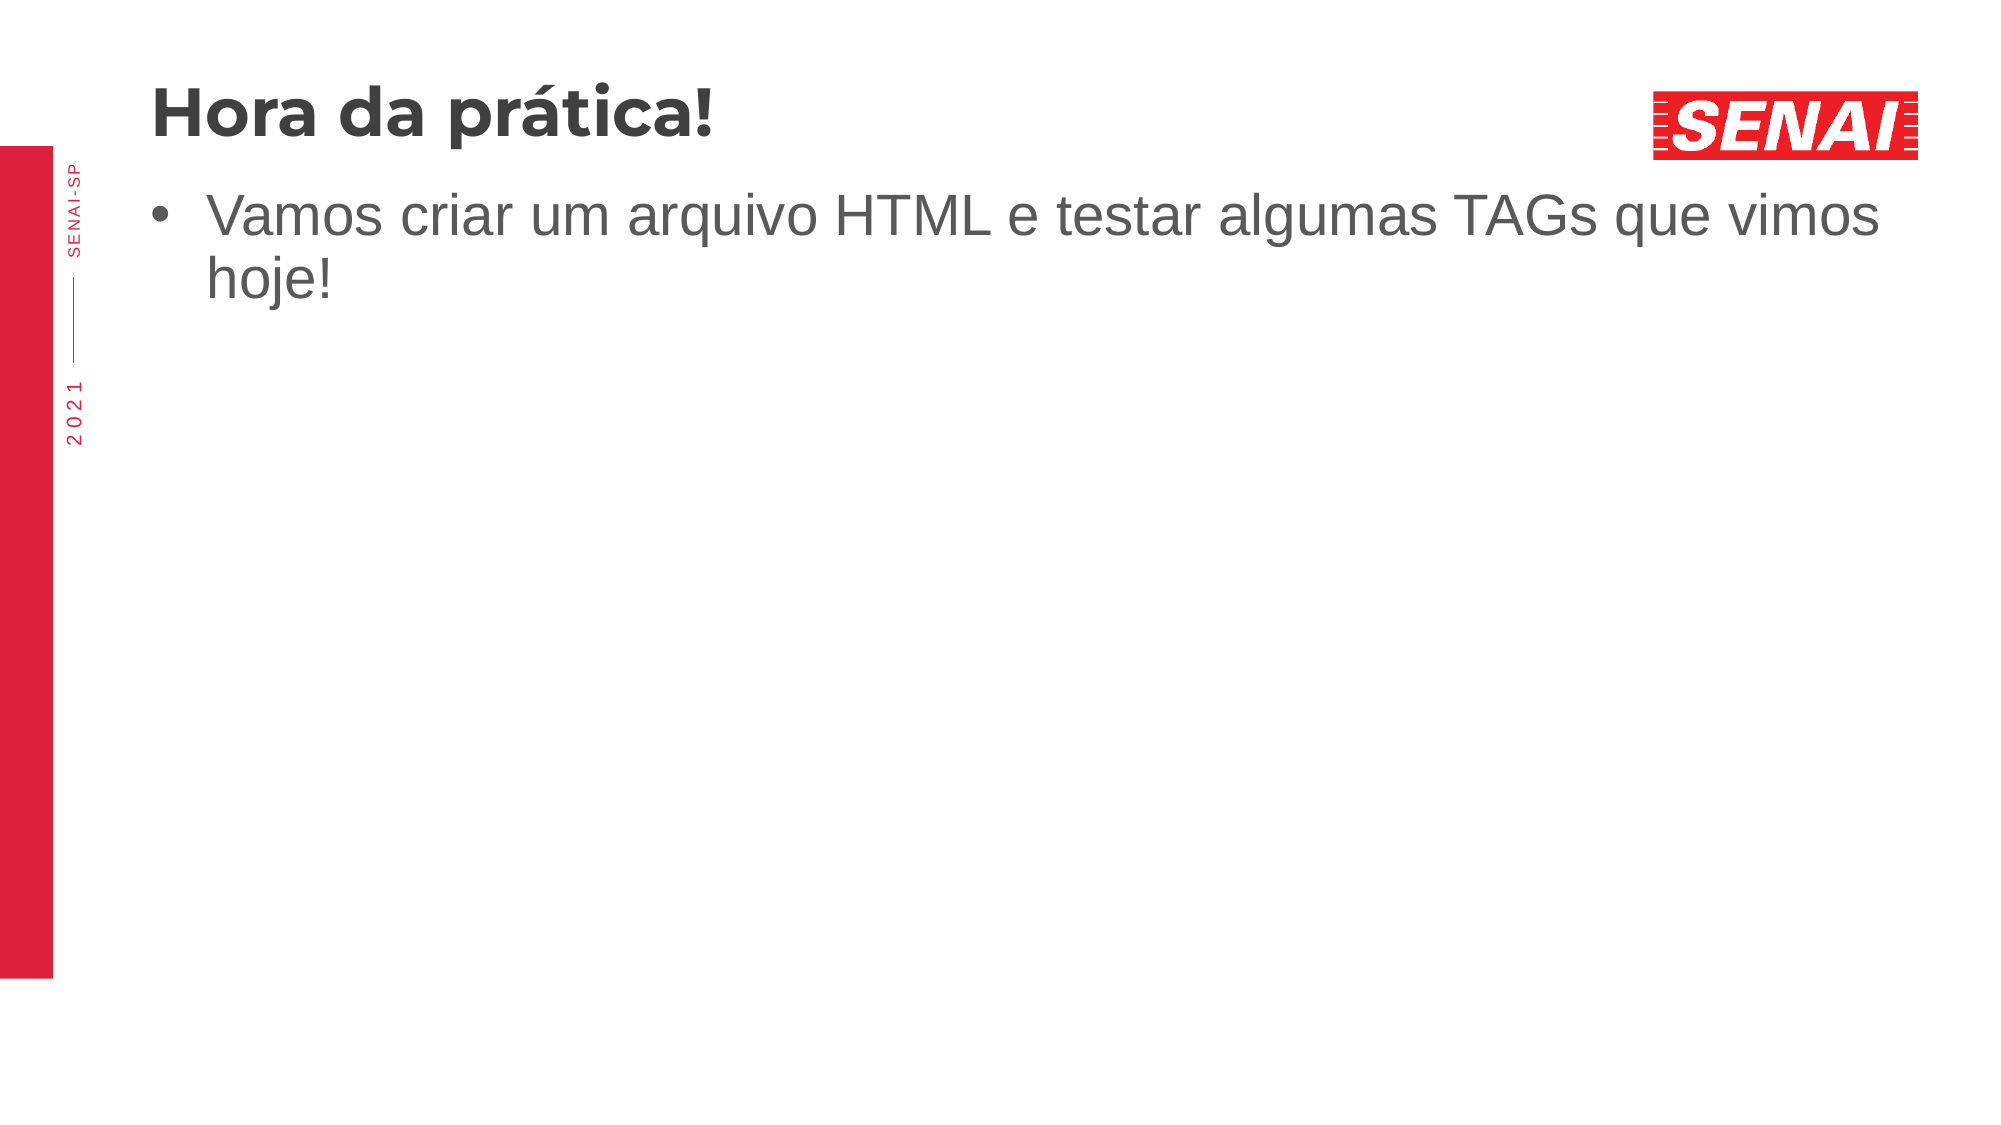

# Hora da prática!
Vamos criar um arquivo HTML e testar algumas TAGs que vimos hoje!